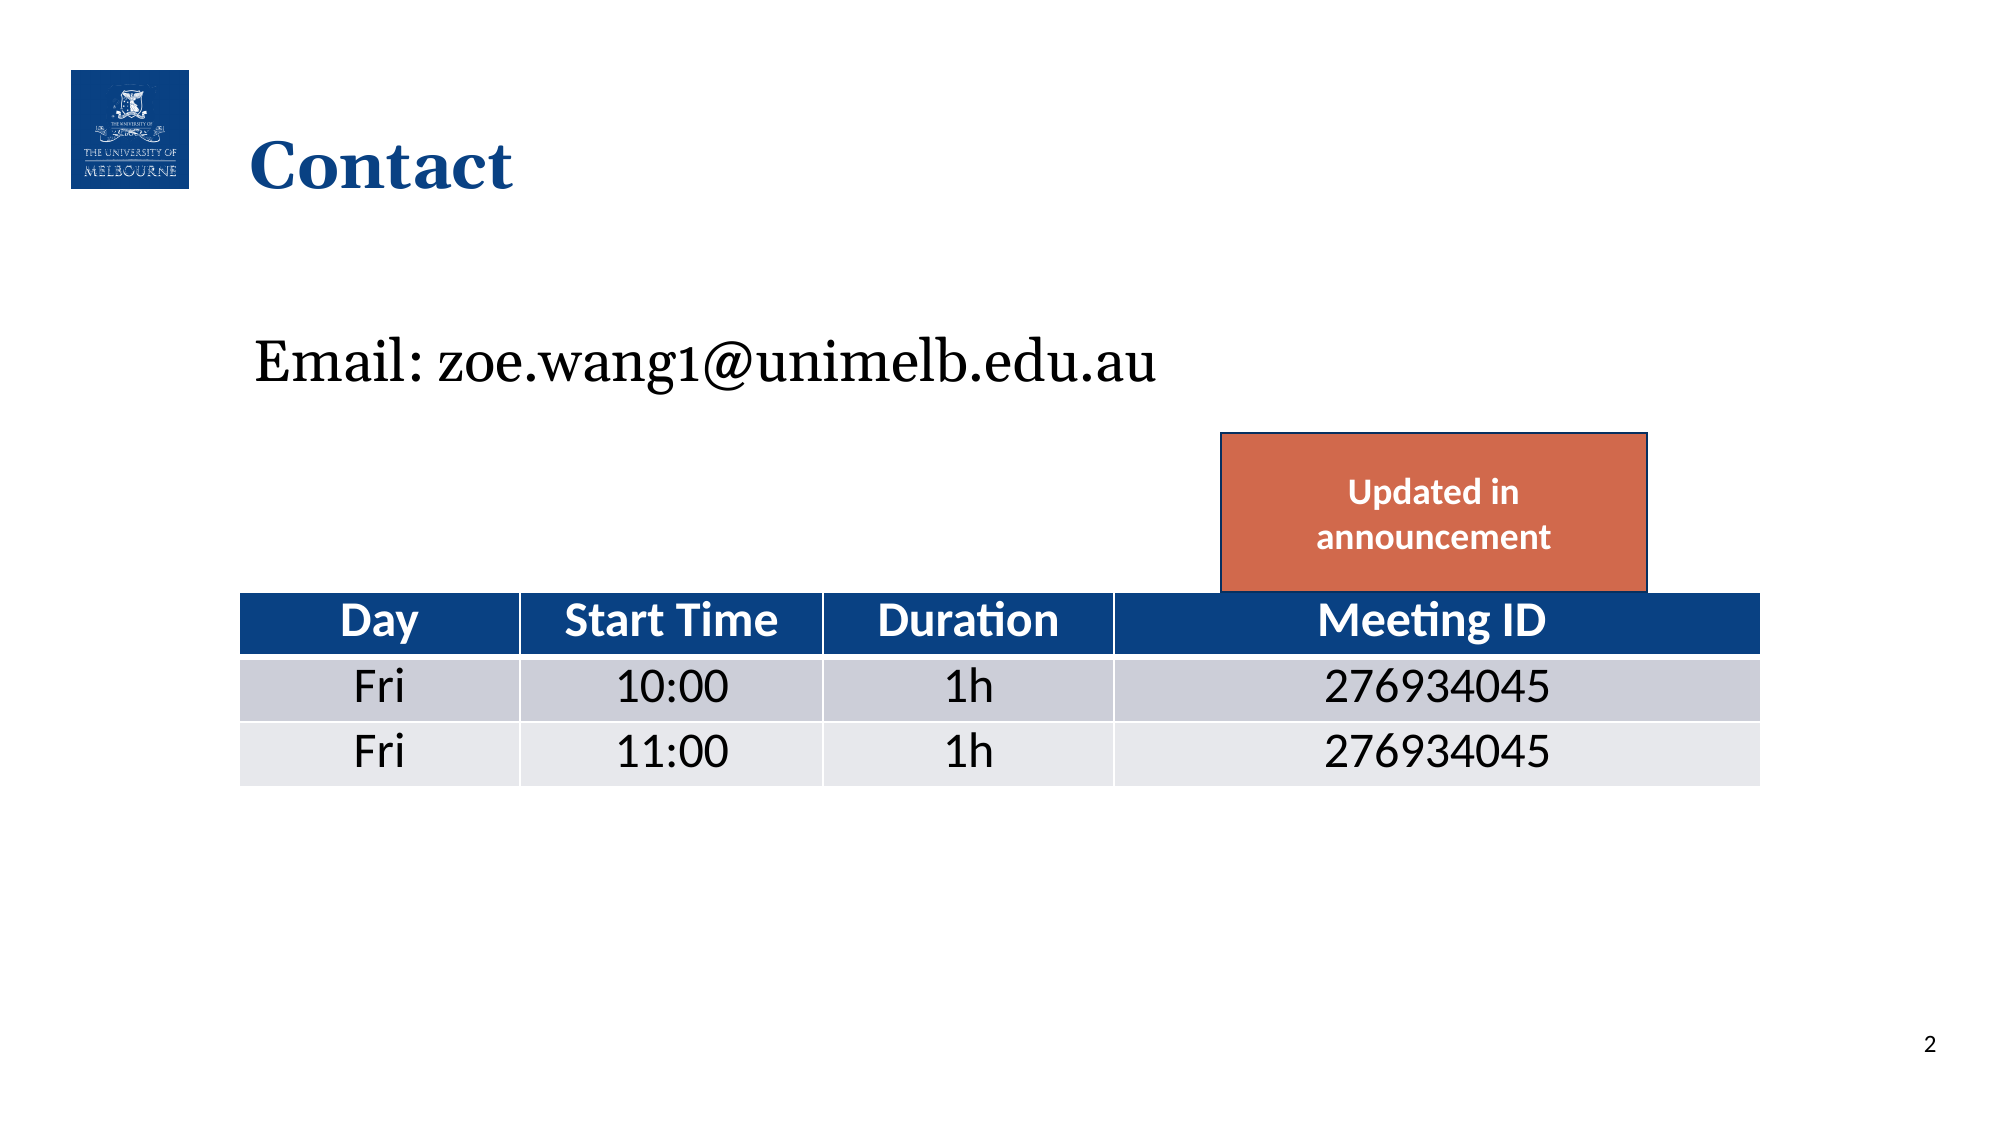

# Contact
Email: zoe.wang1@unimelb.edu.au
Updated in announcement
| Day | Start Time | Duration | Meeting ID |
| --- | --- | --- | --- |
| Fri | 10:00 | 1h | 276934045 |
| Fri | 11:00 | 1h | 276934045 |
2